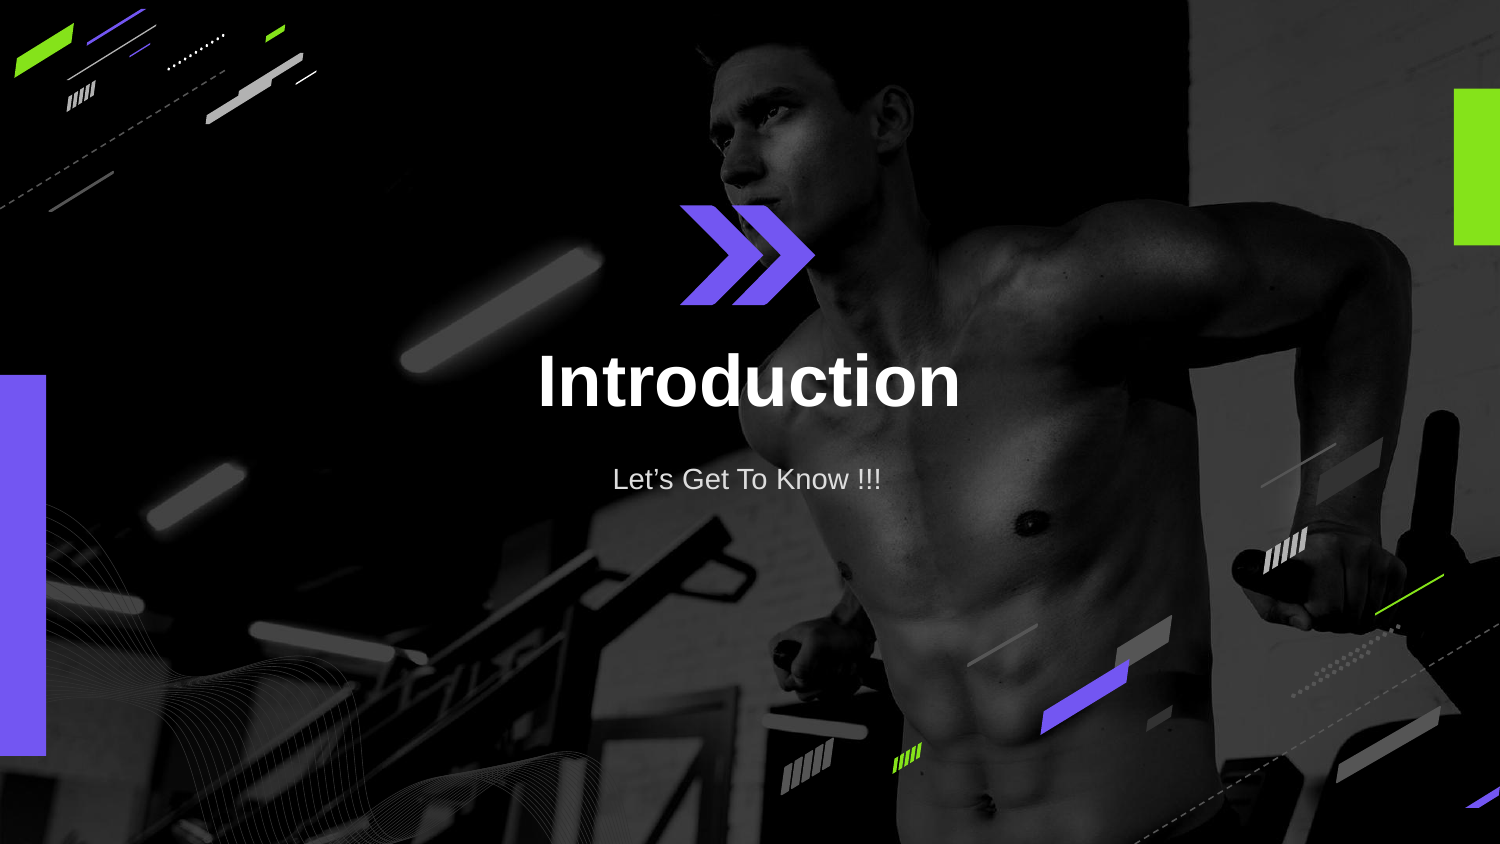

# Introduction

Let’s Get To Know !!!